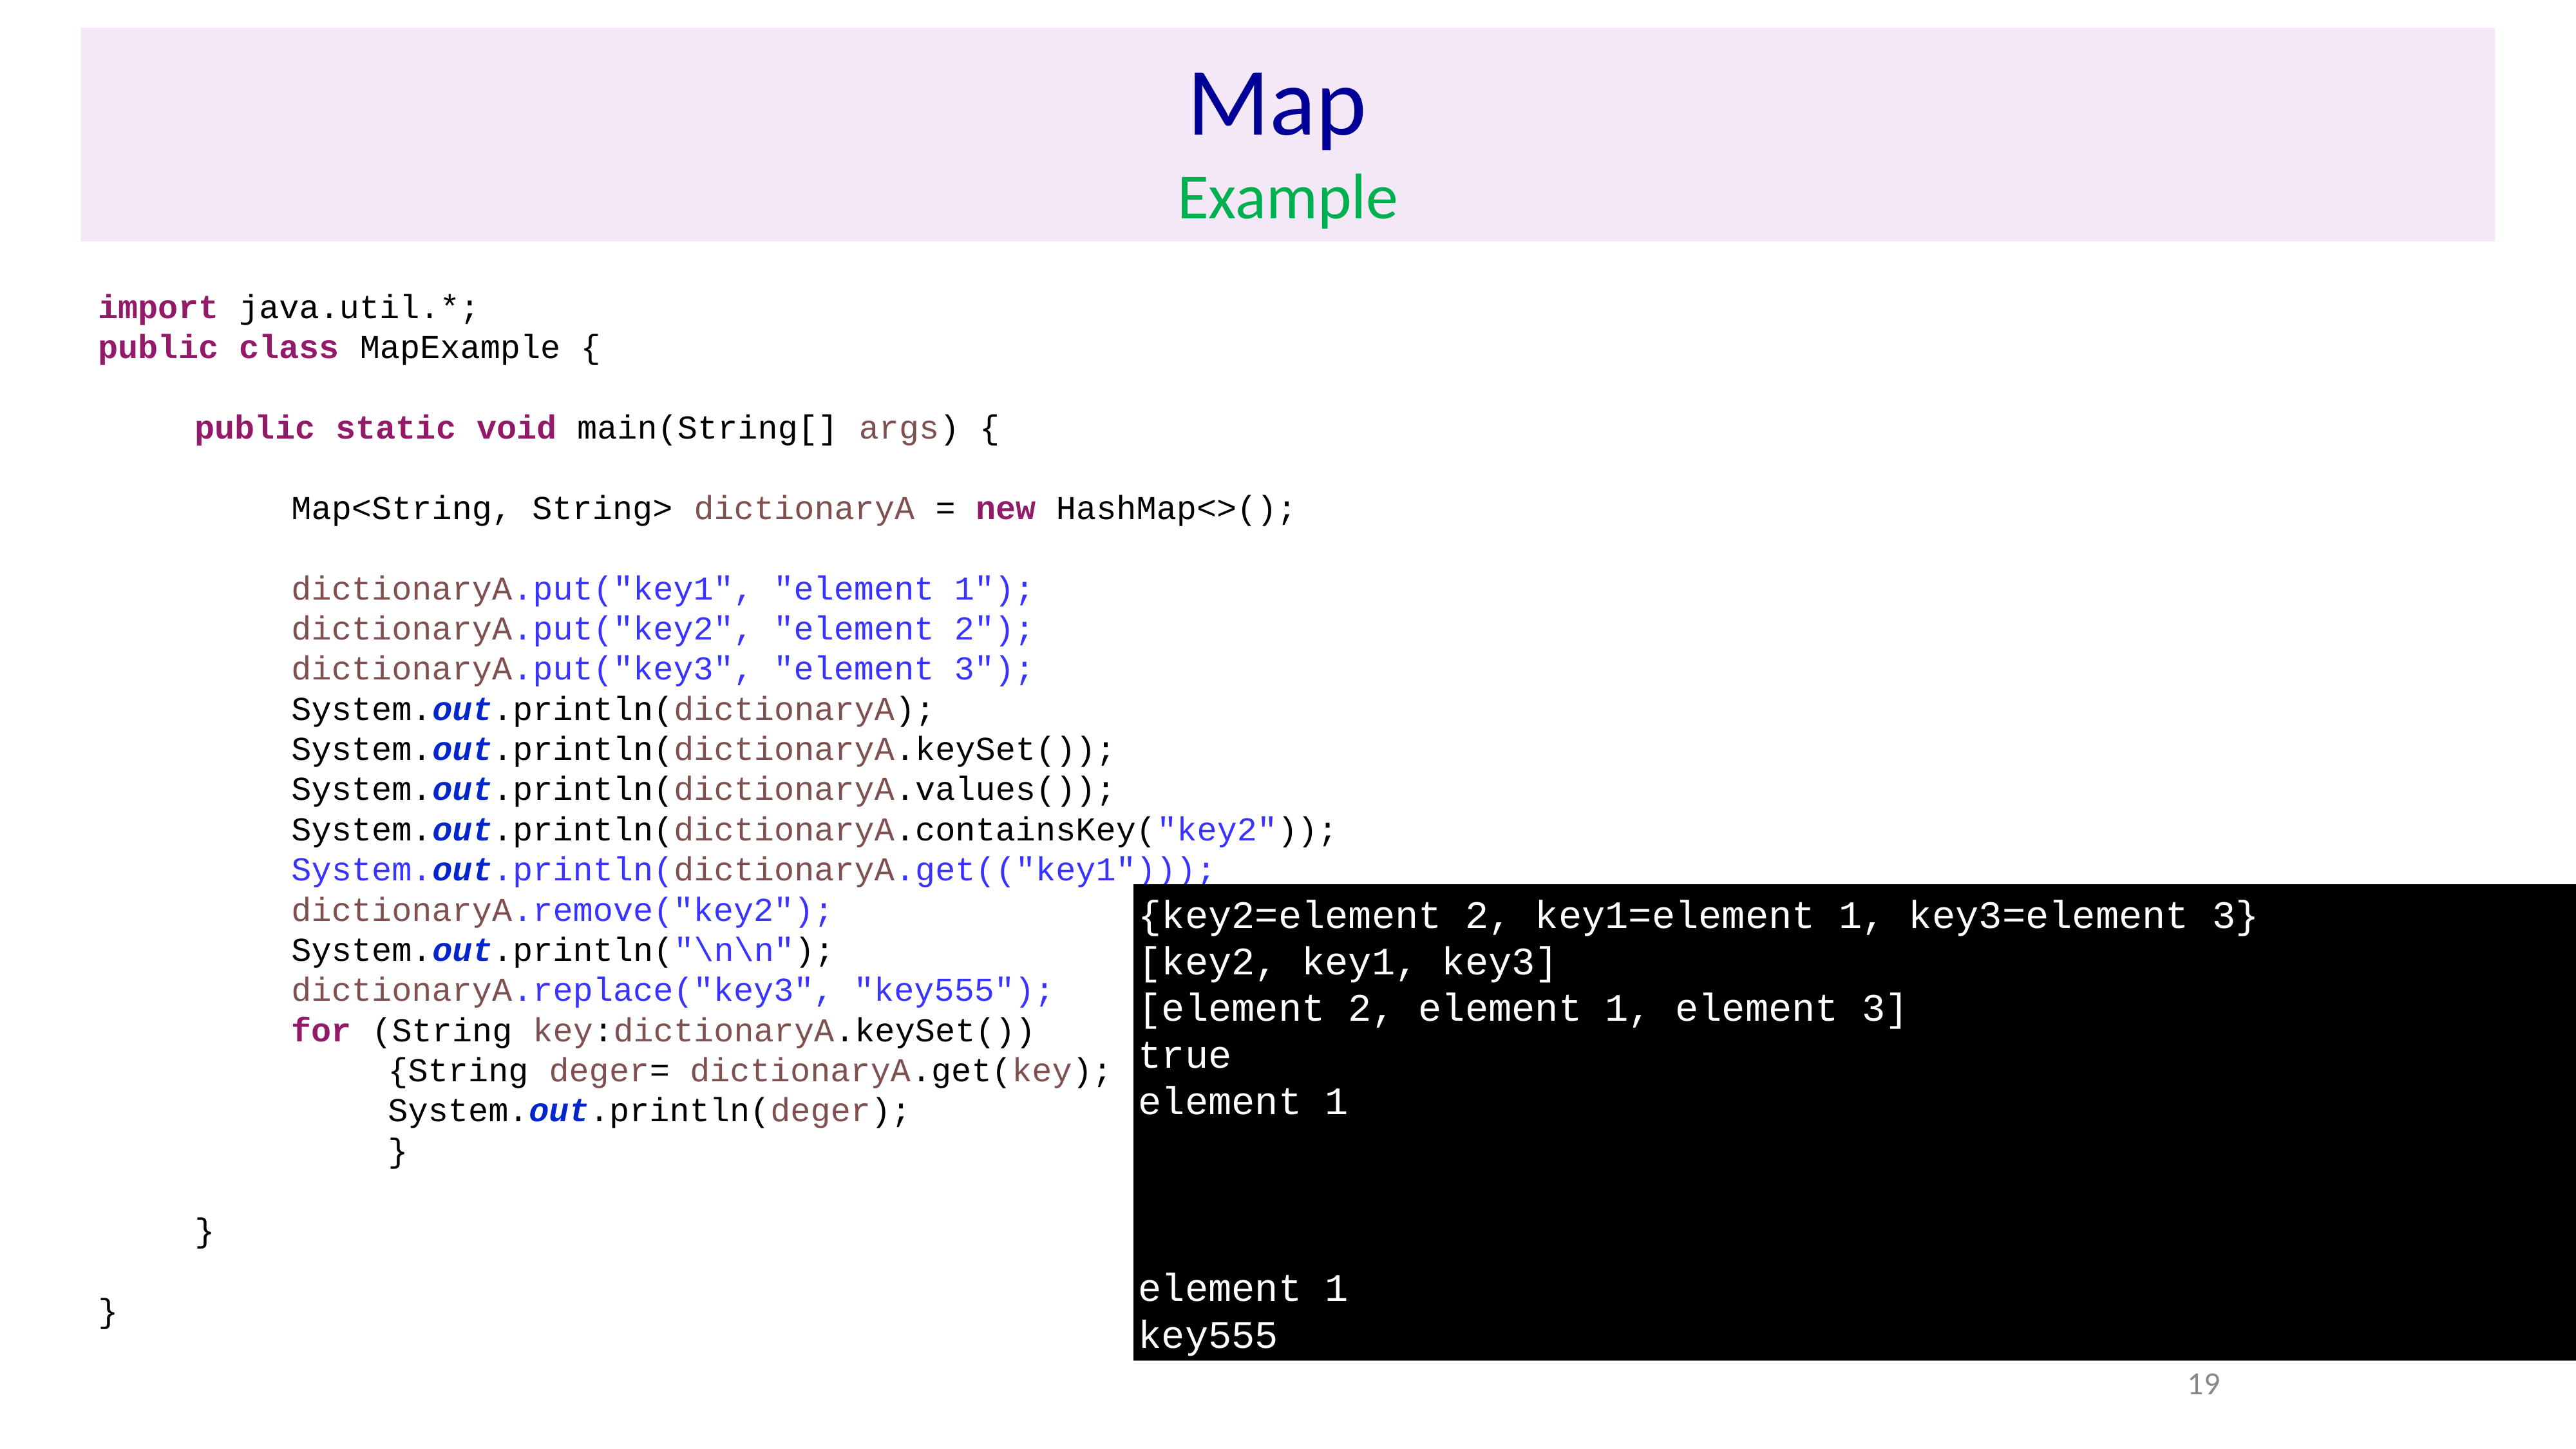

# Map Example
import java.util.*;
public class MapExample {

	public static void main(String[] args) {

		Map<String, String> dictionaryA = new HashMap<>();

		dictionaryA.put("key1", "element 1");
		dictionaryA.put("key2", "element 2");
		dictionaryA.put("key3", "element 3");
		System.out.println(dictionaryA);
		System.out.println(dictionaryA.keySet());
		System.out.println(dictionaryA.values());
		System.out.println(dictionaryA.containsKey("key2"));
		System.out.println(dictionaryA.get(("key1")));
		dictionaryA.remove("key2");
		System.out.println("\n\n");
		dictionaryA.replace("key3", "key555");
		for (String key:dictionaryA.keySet())
			{String deger= dictionaryA.get(key);
			System.out.println(deger);
			}

	}

}
{key2=element 2, key1=element 1, key3=element 3}
[key2, key1, key3]
[element 2, element 1, element 3]
true
element 1

element 1
key555
19